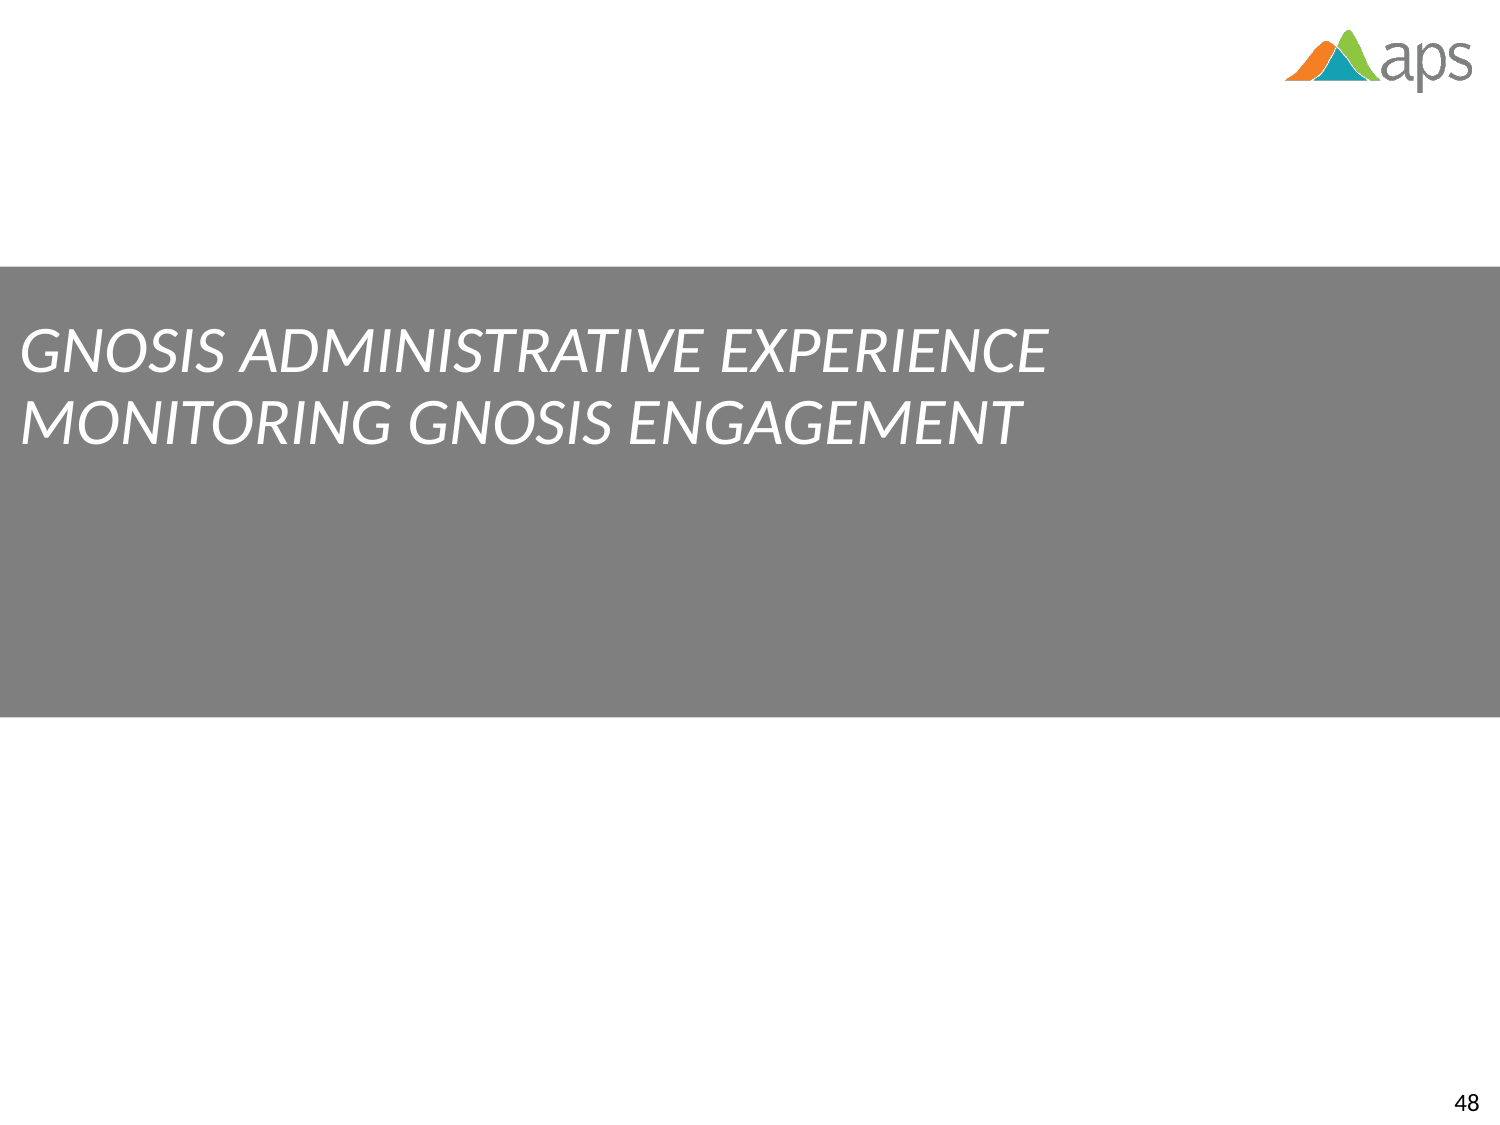

# GNOSIS ADMINISTRATIVE EXPERIENCE MONITORING GNOSIS ENGAGEMENT